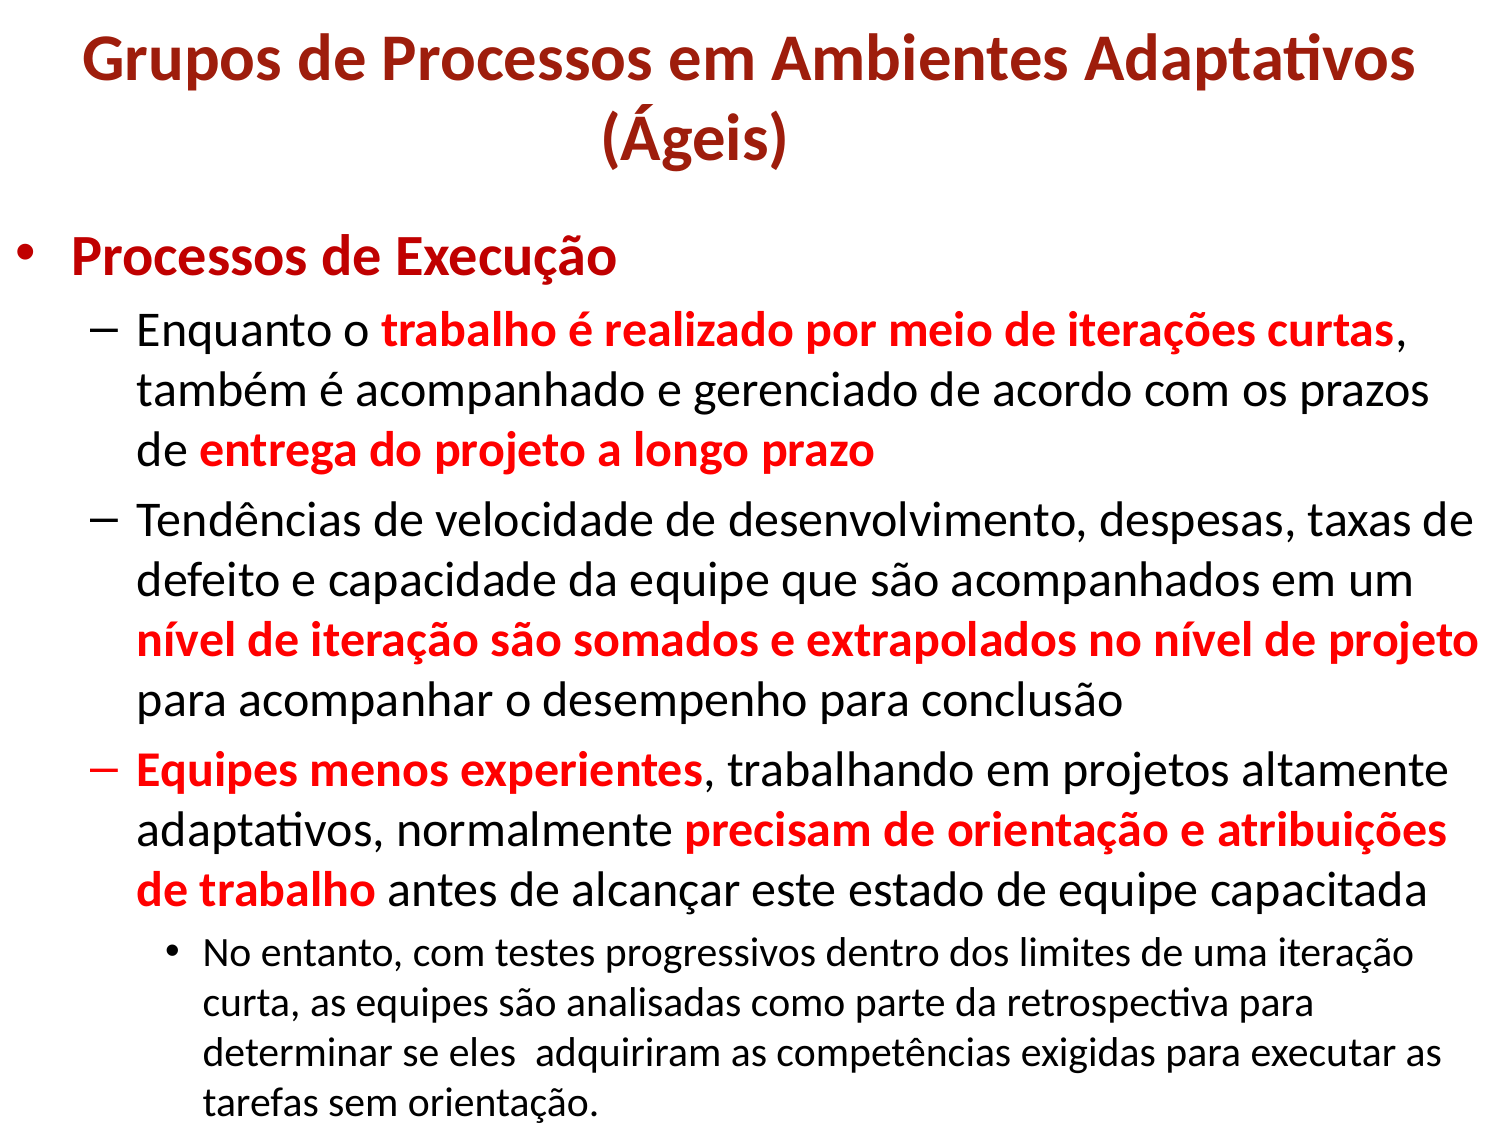

# Grupos de Processos em Ambientes Adaptativos (Ágeis)
Processos de Execução
Enquanto o trabalho é realizado por meio de iterações curtas, também é acompanhado e gerenciado de acordo com os prazos de entrega do projeto a longo prazo
Tendências de velocidade de desenvolvimento, despesas, taxas de defeito e capacidade da equipe que são acompanhados em um nível de iteração são somados e extrapolados no nível de projeto para acompanhar o desempenho para conclusão
Equipes menos experientes, trabalhando em projetos altamente adaptativos, normalmente precisam de orientação e atribuições de trabalho antes de alcançar este estado de equipe capacitada
No entanto, com testes progressivos dentro dos limites de uma iteração curta, as equipes são analisadas como parte da retrospectiva para determinar se eles  adquiriram as competências exigidas para executar as tarefas sem orientação.